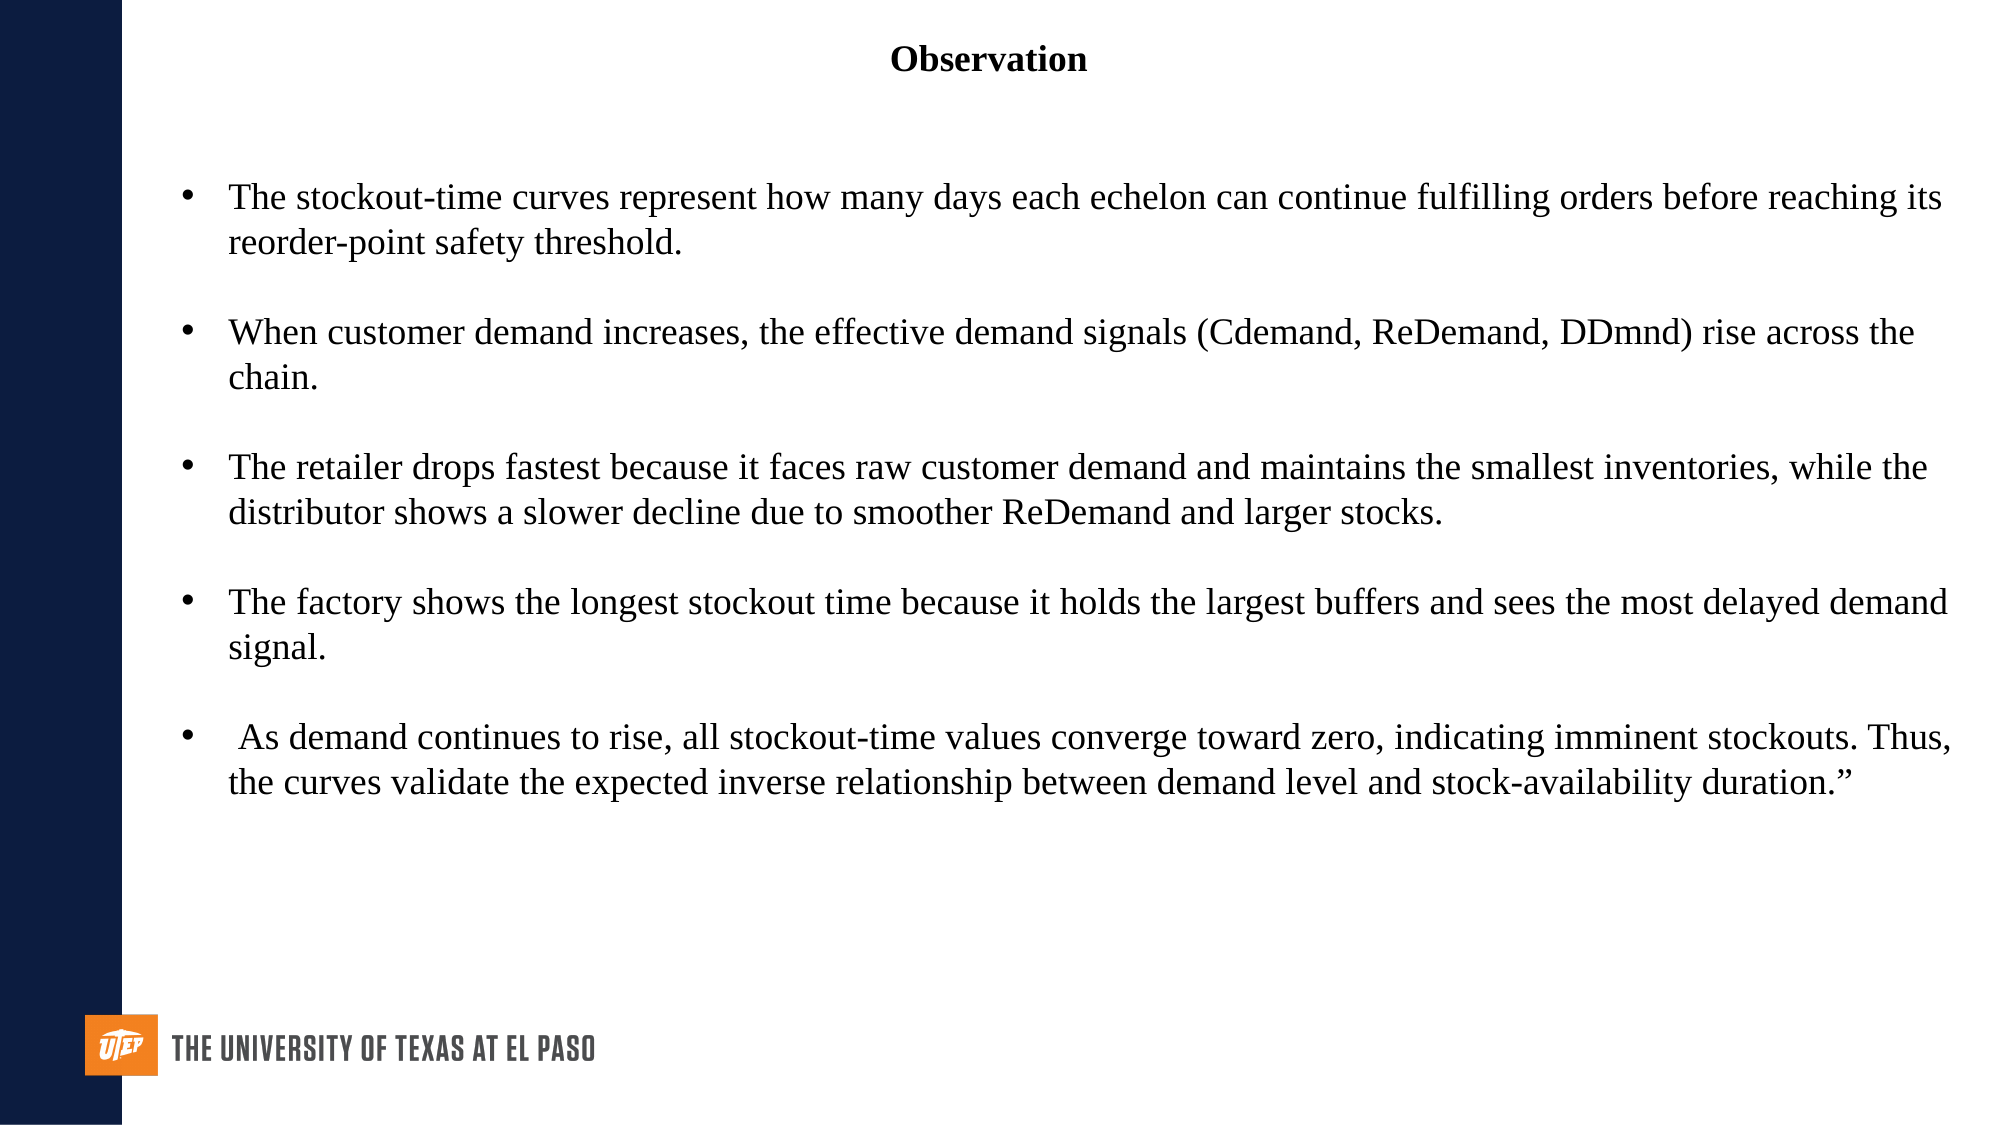

Observation
The stockout-time curves represent how many days each echelon can continue fulfilling orders before reaching its reorder-point safety threshold.

When customer demand increases, the effective demand signals (Cdemand, ReDemand, DDmnd) rise across the chain.

The retailer drops fastest because it faces raw customer demand and maintains the smallest inventories, while the distributor shows a slower decline due to smoother ReDemand and larger stocks.

The factory shows the longest stockout time because it holds the largest buffers and sees the most delayed demand signal.

 As demand continues to rise, all stockout-time values converge toward zero, indicating imminent stockouts. Thus, the curves validate the expected inverse relationship between demand level and stock-availability duration.”